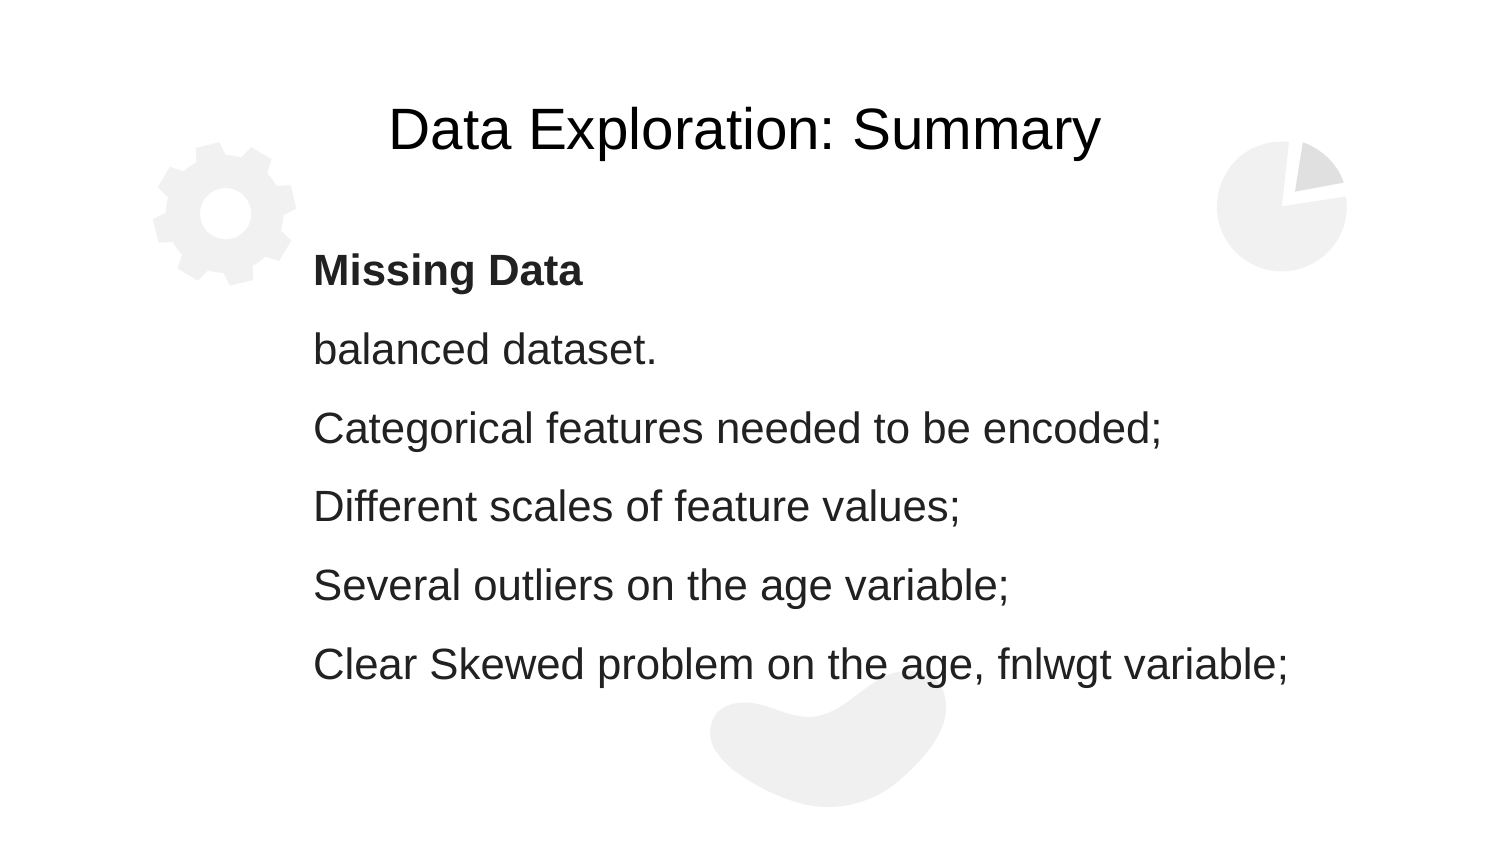

Data Exploration: Summary
Missing Data
balanced dataset.
Categorical features needed to be encoded;
Different scales of feature values;
Several outliers on the age variable;
Clear Skewed problem on the age, fnlwgt variable;